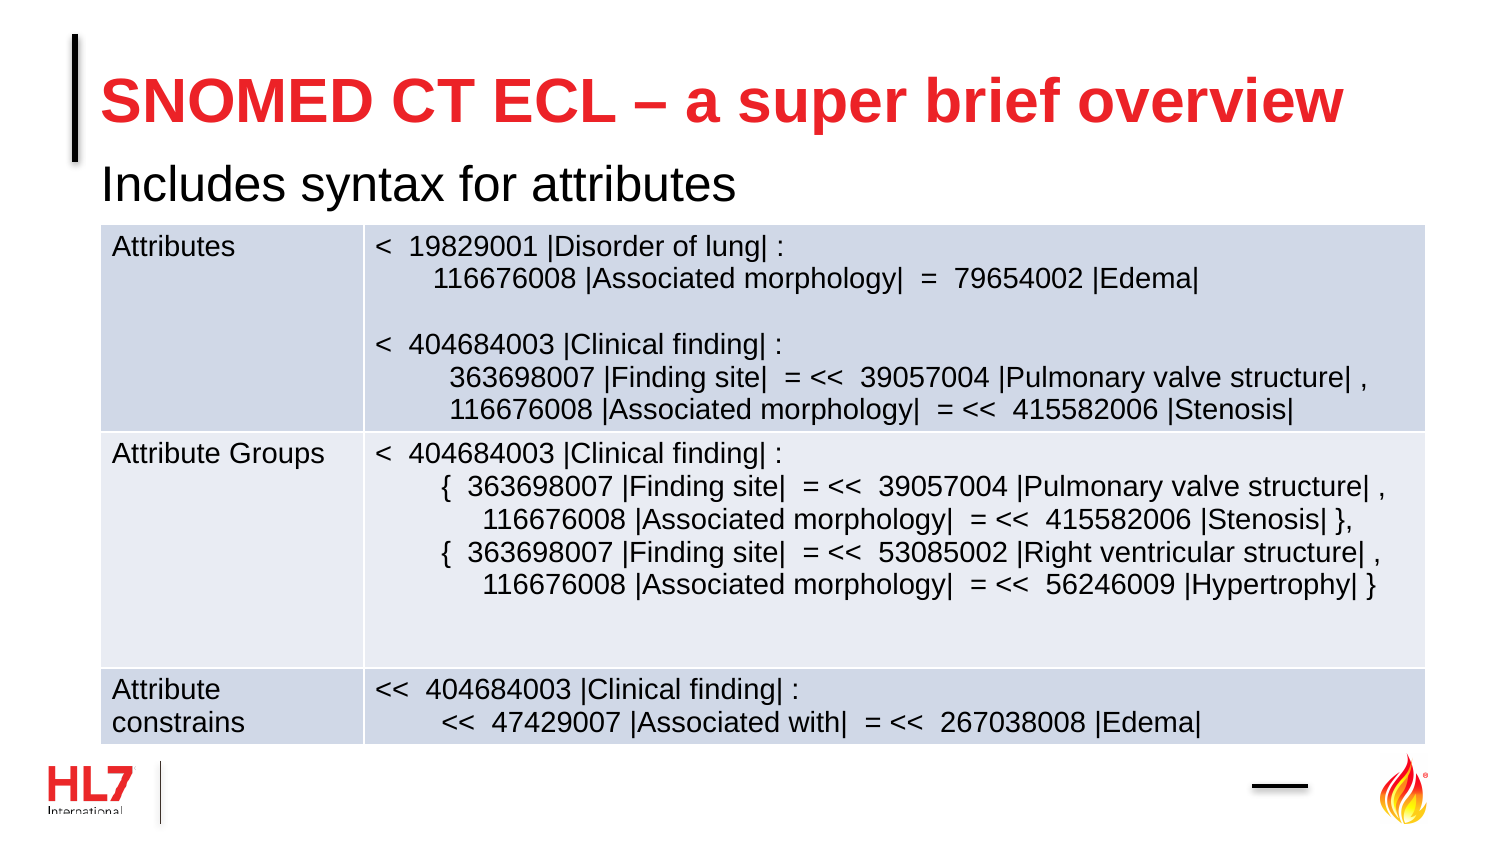

# SNOMED CT ECL – a super brief overview
Includes syntax for attributes
| Attributes | < 19829001 |Disorder of lung| : 116676008 |Associated morphology| = 79654002 |Edema| < 404684003 |Clinical finding| : 363698007 |Finding site| = << 39057004 |Pulmonary valve structure| , 116676008 |Associated morphology| = << 415582006 |Stenosis| |
| --- | --- |
| Attribute Groups | < 404684003 |Clinical finding| : { 363698007 |Finding site| = << 39057004 |Pulmonary valve structure| , 116676008 |Associated morphology| = << 415582006 |Stenosis| }, { 363698007 |Finding site| = << 53085002 |Right ventricular structure| , 116676008 |Associated morphology| = << 56246009 |Hypertrophy| } |
| Attribute constrains | << 404684003 |Clinical finding| : << 47429007 |Associated with| = << 267038008 |Edema| |